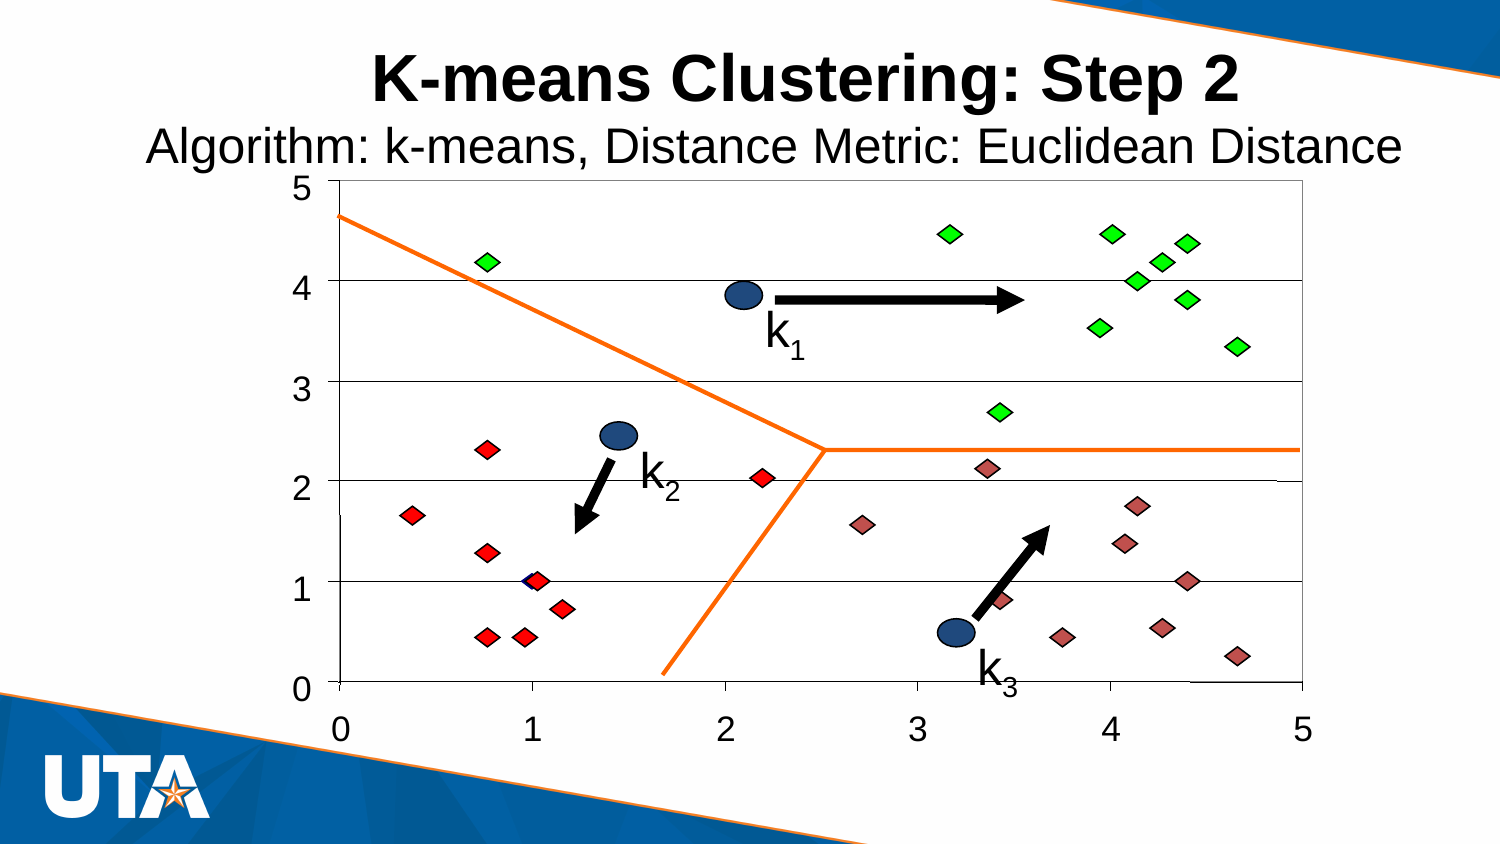

# K-means Clustering: Step 2
Algorithm: k-means, Distance Metric: Euclidean Distance
5

4

k1

3

k2

2

1

k3

0

0
1
2
3
4
5